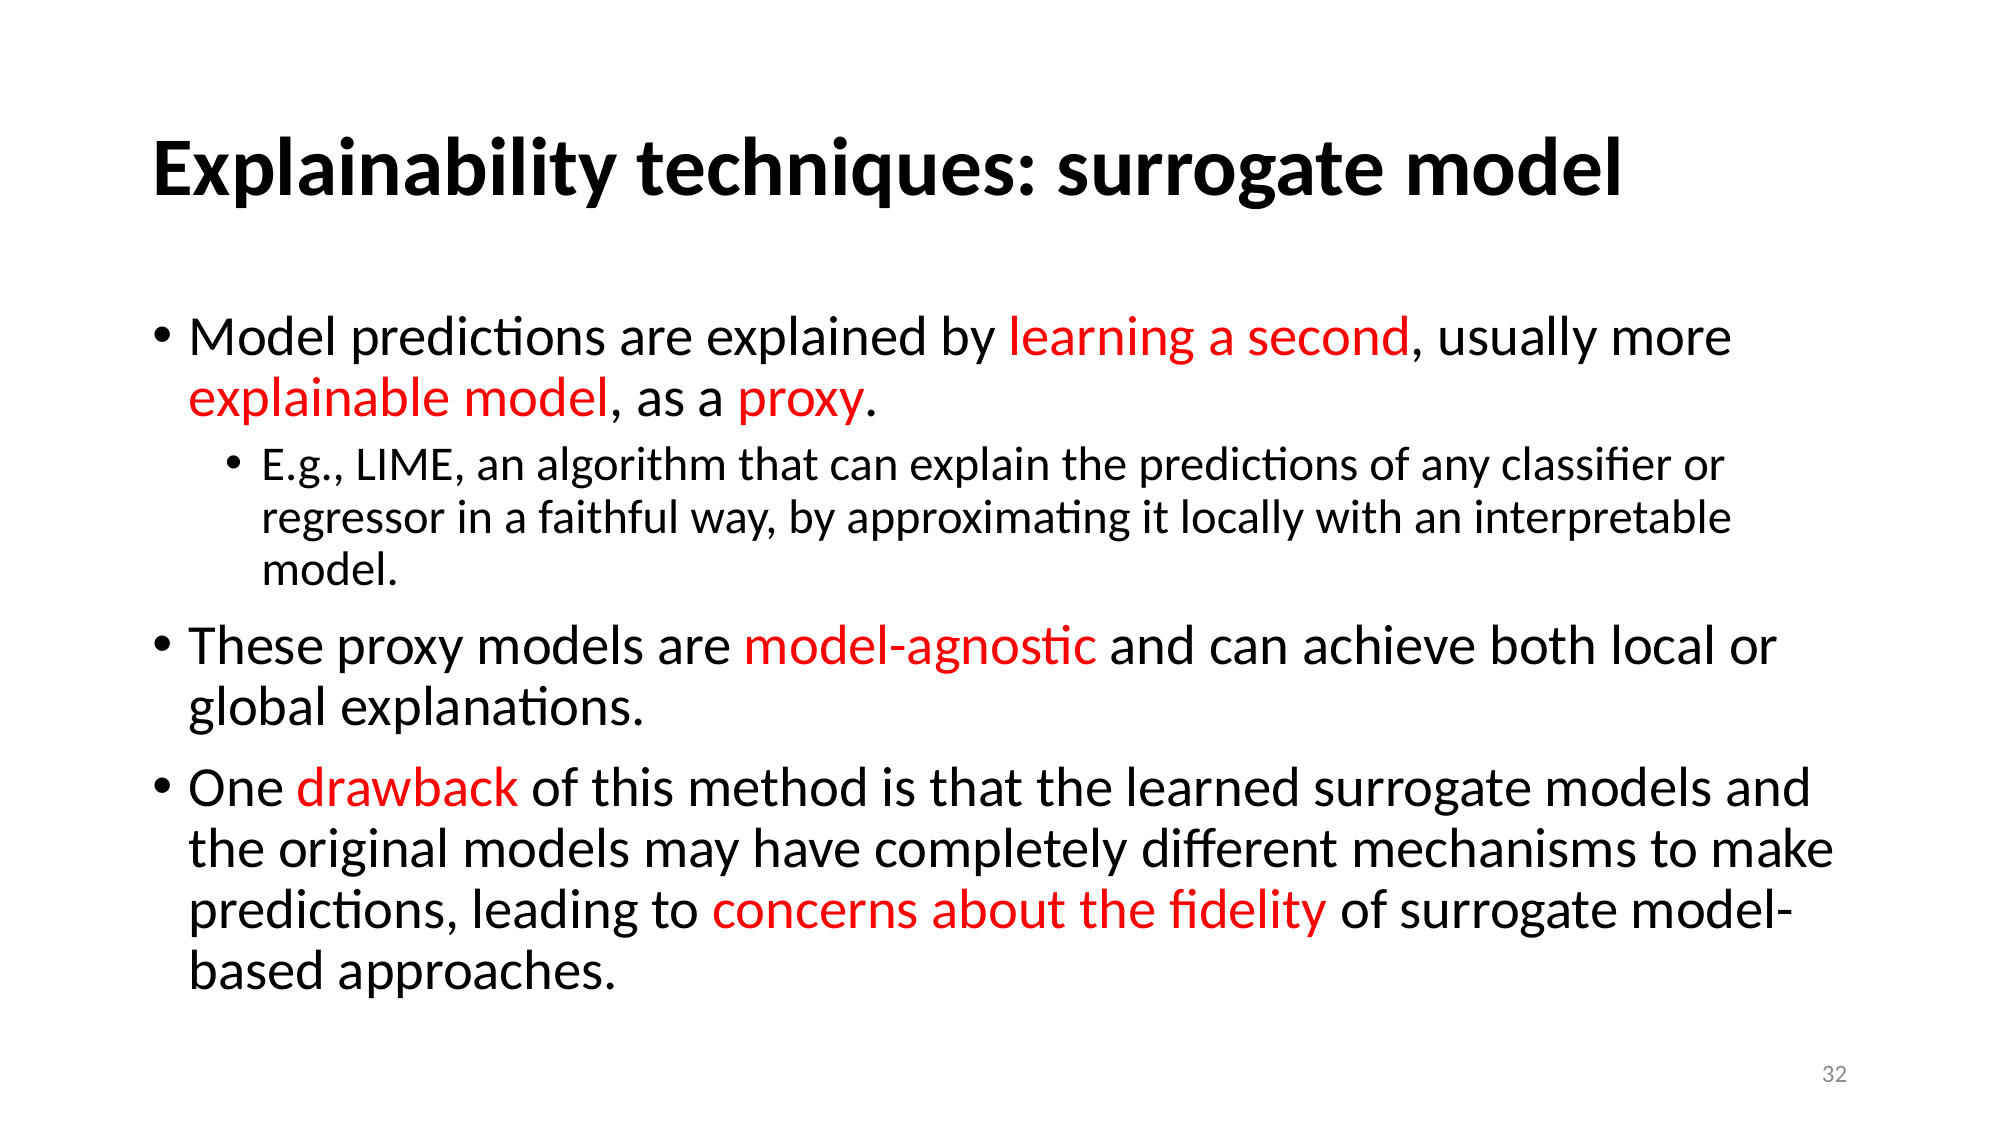

# Explainability techniques: surrogate model
Model predictions are explained by learning a second, usually more explainable model, as a proxy.
E.g., LIME, an algorithm that can explain the predictions of any classifier or regressor in a faithful way, by approximating it locally with an interpretable model.
These proxy models are model-agnostic and can achieve both local or global explanations.
One drawback of this method is that the learned surrogate models and the original models may have completely different mechanisms to make predictions, leading to concerns about the fidelity of surrogate model-based approaches.
32